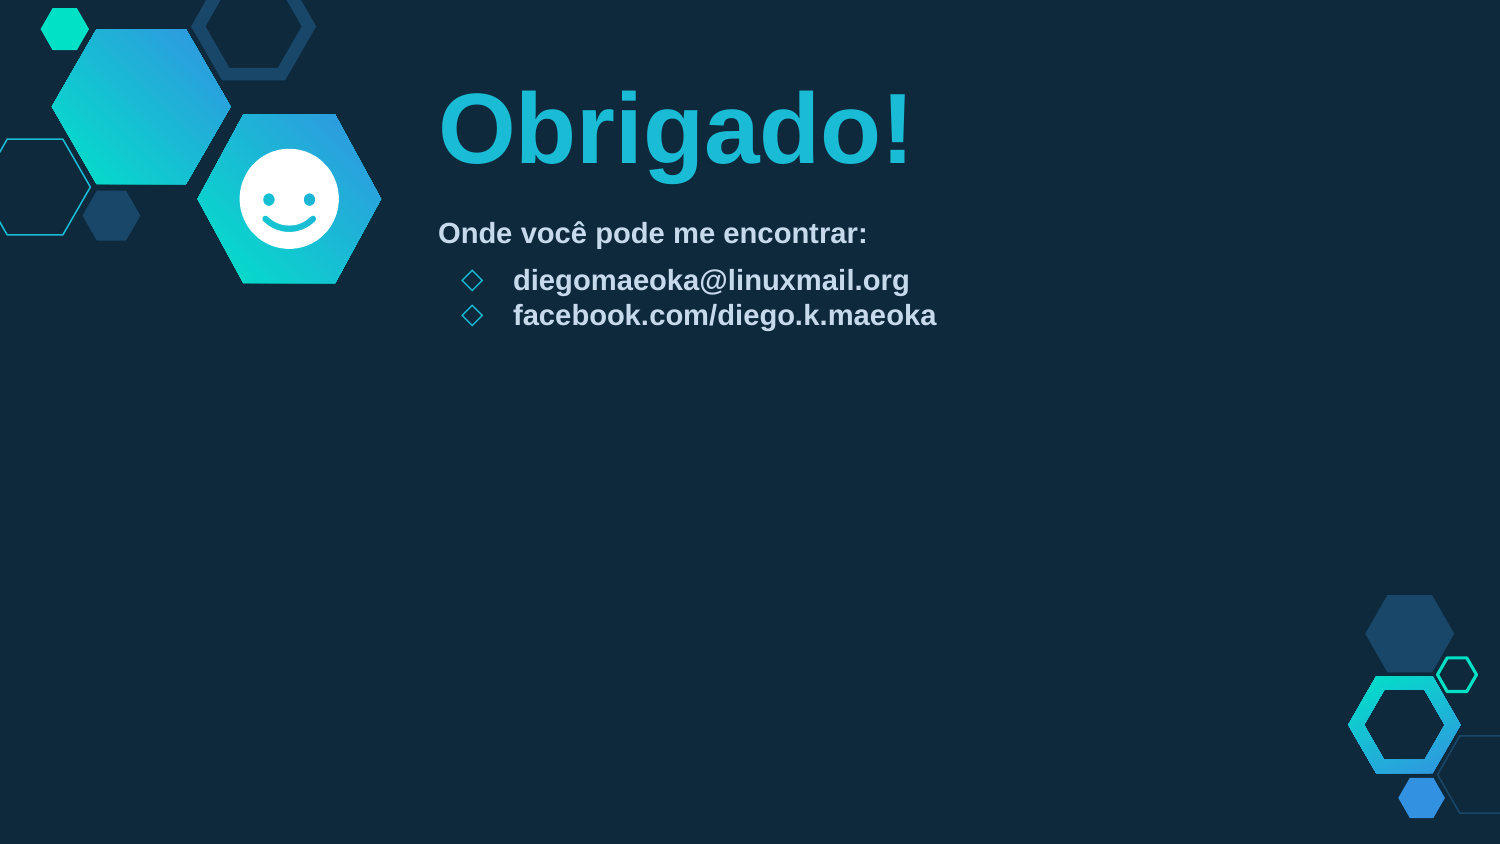

Obrigado!

Onde você pode me encontrar:
diegomaeoka@linuxmail.org
facebook.com/diego.k.maeoka